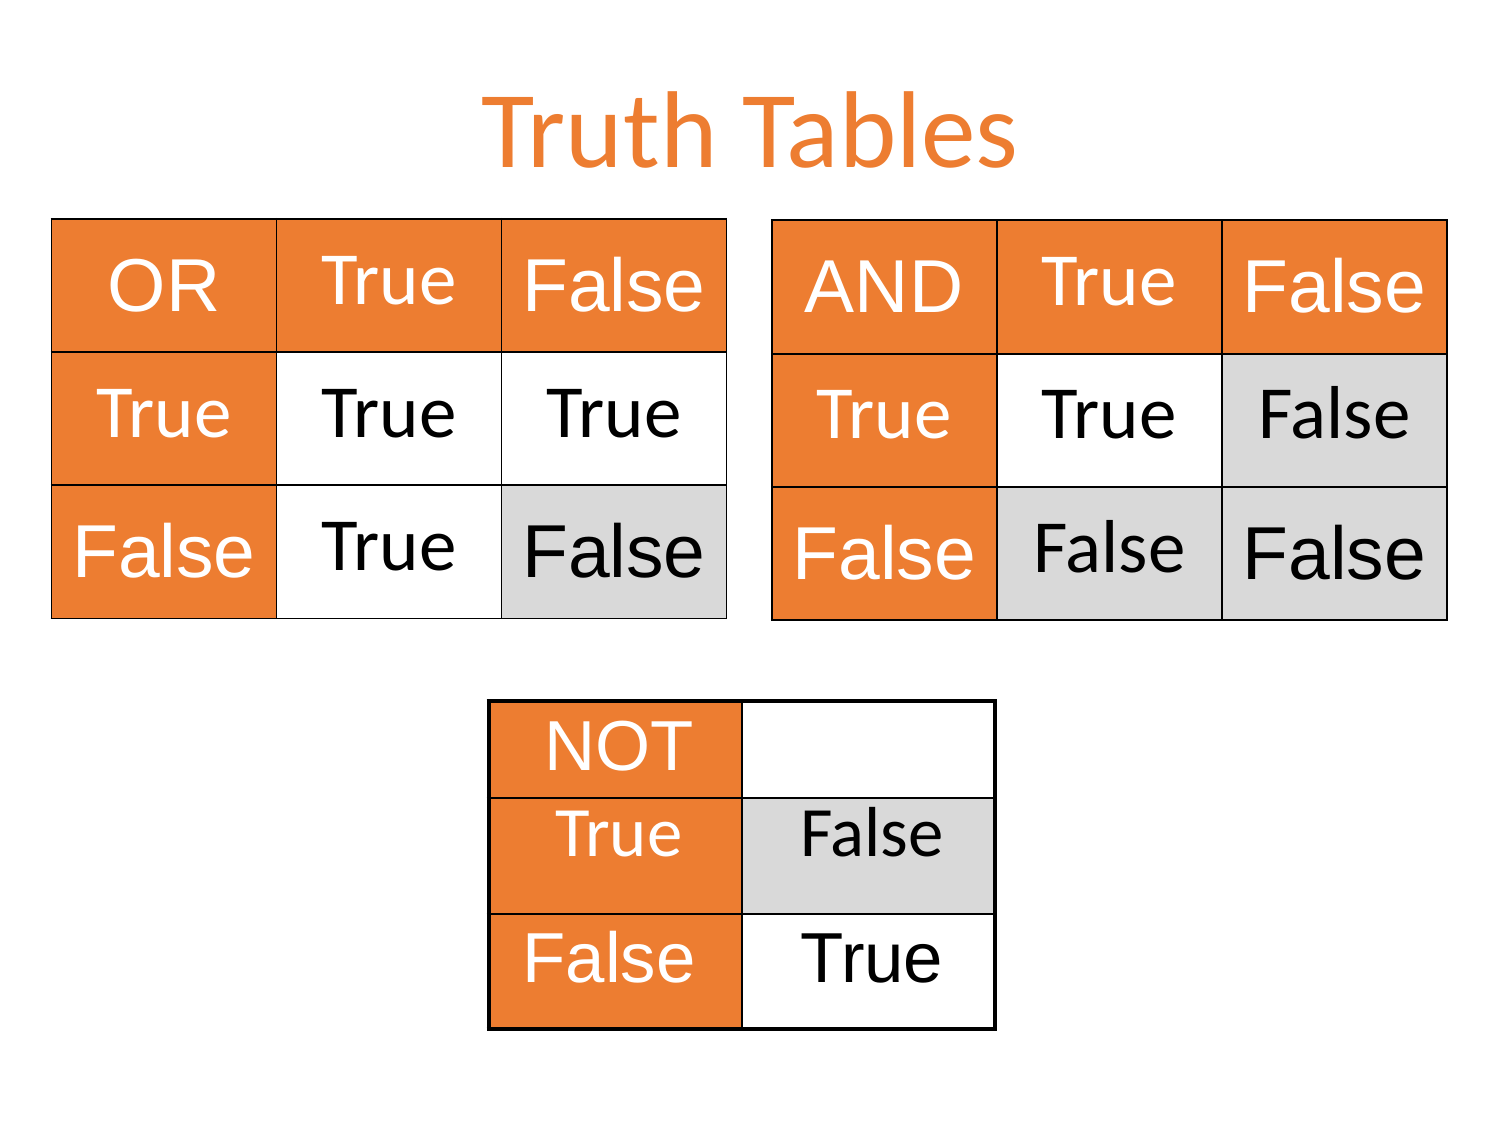

# Truth Tables
| OR | True | False |
| --- | --- | --- |
| True | True | True |
| False | True | False |
| AND | True | False |
| --- | --- | --- |
| True | True | False |
| False | False | False |
| NOT |  |
| --- | --- |
| True | False |
| False | True |